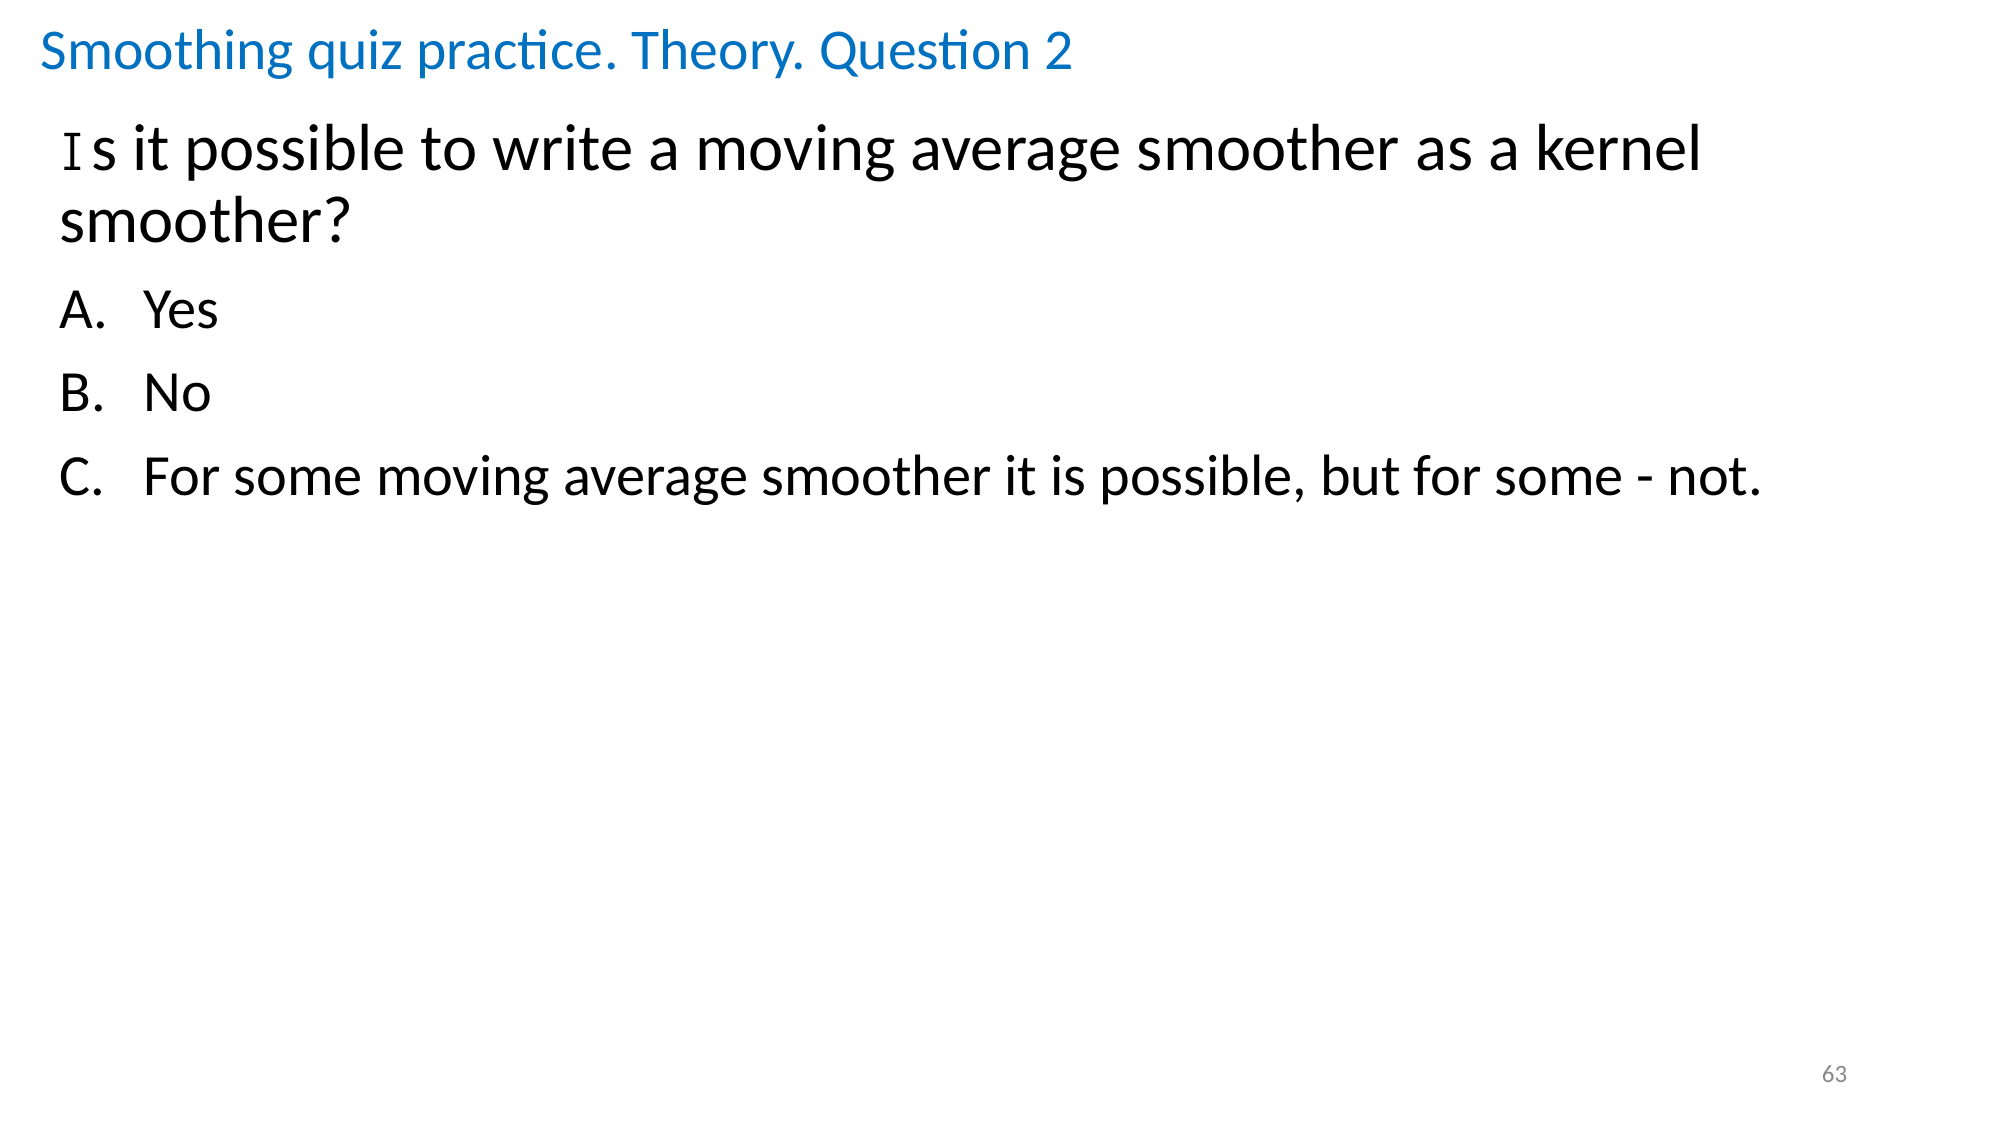

# Smoothing quiz practice. Theory. Question 2
Is it possible to write a moving average smoother as a kernel smoother?
Yes
No
For some moving average smoother it is possible, but for some - not.

63